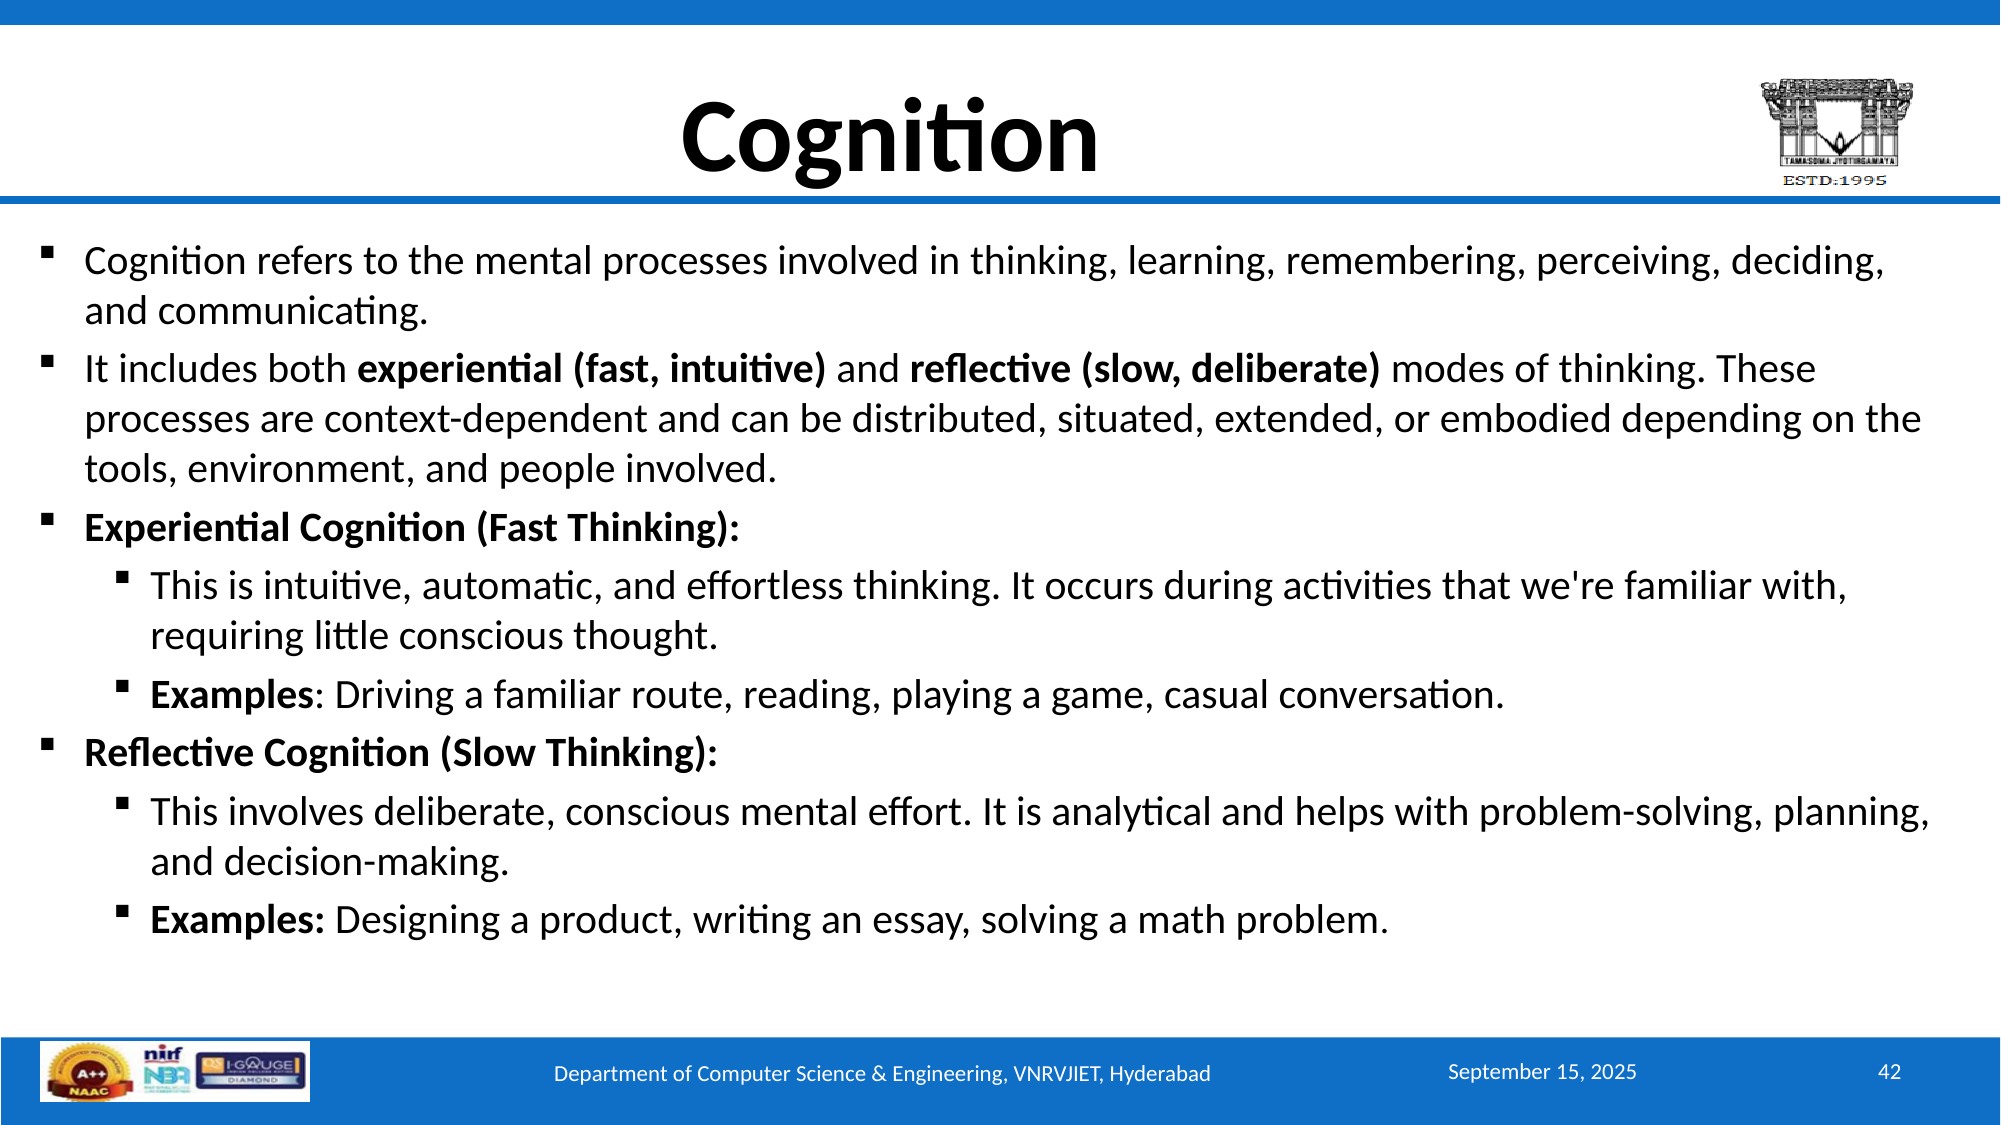

# Cognition
Cognition refers to the mental processes involved in thinking, learning, remembering, perceiving, deciding, and communicating.
It includes both experiential (fast, intuitive) and reflective (slow, deliberate) modes of thinking. These processes are context-dependent and can be distributed, situated, extended, or embodied depending on the tools, environment, and people involved.
Experiential Cognition (Fast Thinking):
This is intuitive, automatic, and effortless thinking. It occurs during activities that we're familiar with, requiring little conscious thought.
Examples: Driving a familiar route, reading, playing a game, casual conversation.
Reflective Cognition (Slow Thinking):
This involves deliberate, conscious mental effort. It is analytical and helps with problem-solving, planning, and decision-making.
Examples: Designing a product, writing an essay, solving a math problem.
September 15, 2025
42
Department of Computer Science & Engineering, VNRVJIET, Hyderabad